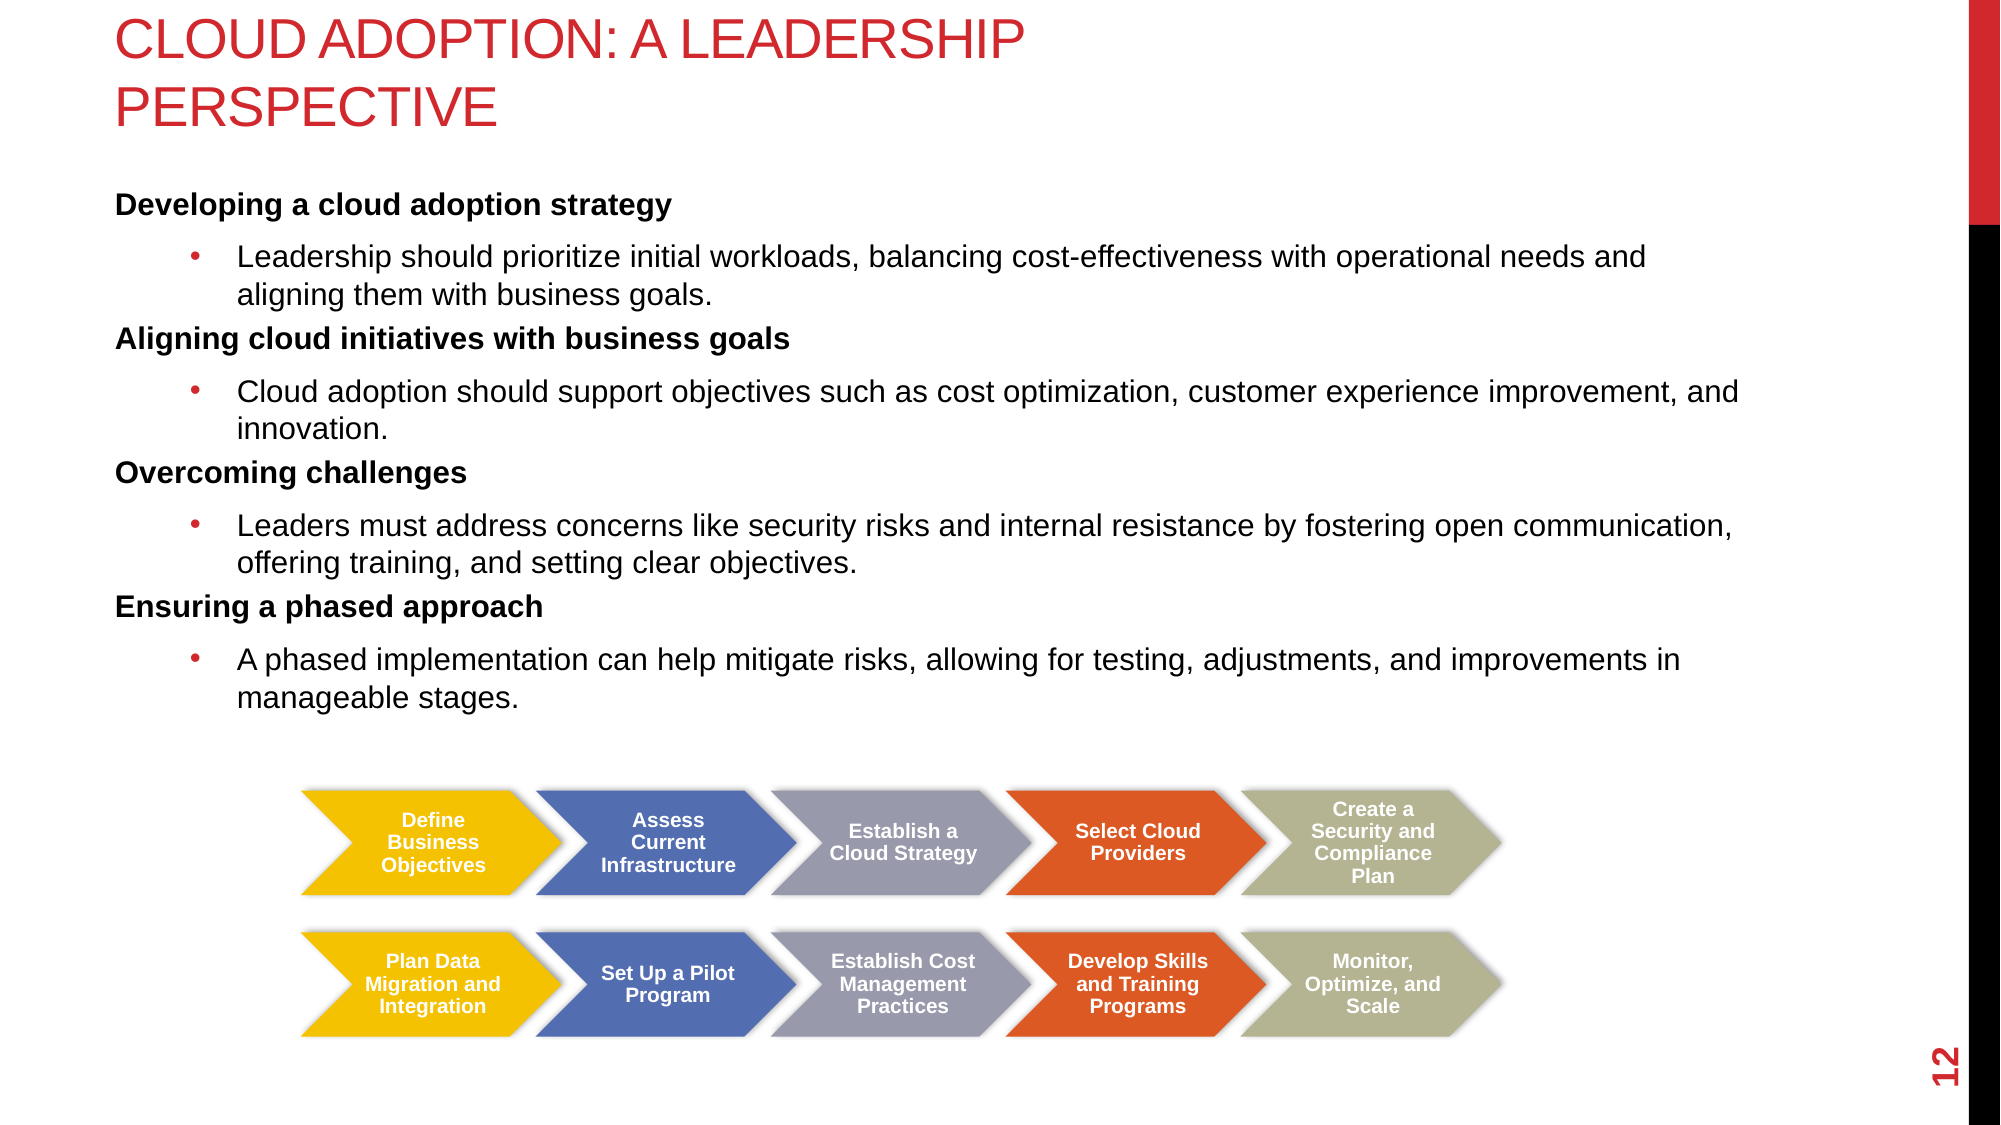

# Cloud Adoption: A Leadership Perspective
Developing a cloud adoption strategy
Leadership should prioritize initial workloads, balancing cost-effectiveness with operational needs and aligning them with business goals.
Aligning cloud initiatives with business goals
Cloud adoption should support objectives such as cost optimization, customer experience improvement, and innovation.
Overcoming challenges
Leaders must address concerns like security risks and internal resistance by fostering open communication, offering training, and setting clear objectives.
Ensuring a phased approach
A phased implementation can help mitigate risks, allowing for testing, adjustments, and improvements in manageable stages.
Define Business Objectives
Assess Current Infrastructure
Establish a Cloud Strategy
Select Cloud Providers
Create a Security and Compliance Plan
Plan Data Migration and Integration
Set Up a Pilot Program
Establish Cost Management Practices
Develop Skills and Training Programs
Monitor, Optimize, and Scale
12